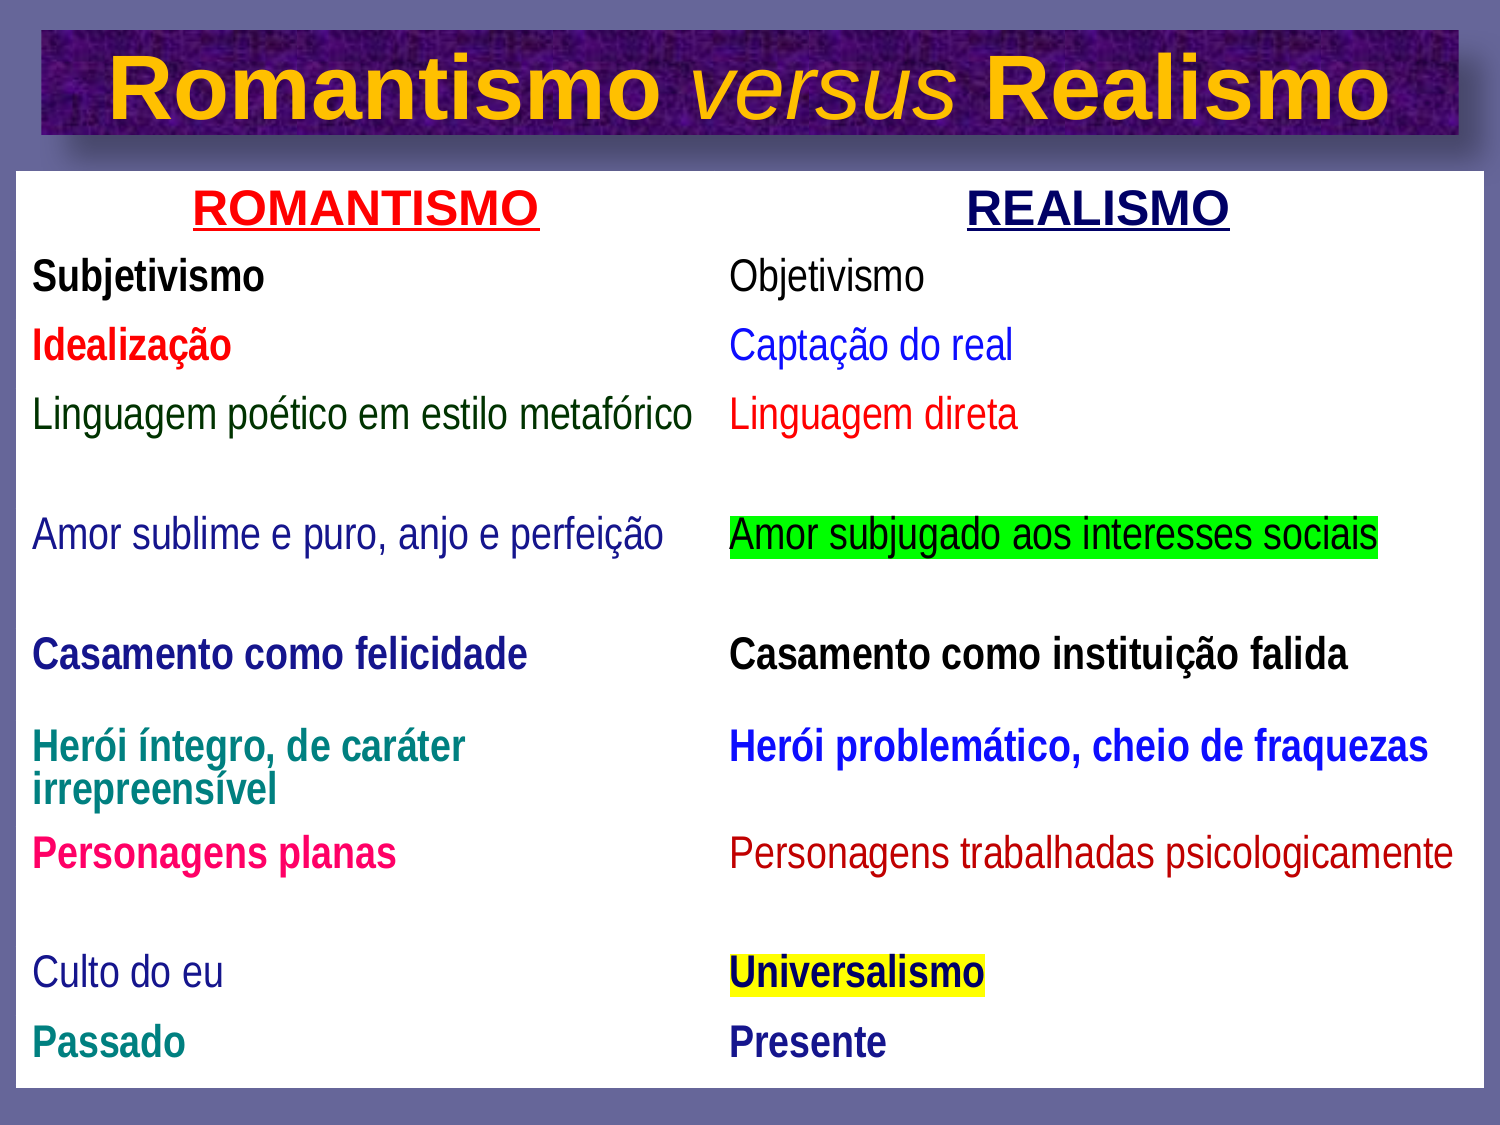

# Romantismo versus Realismo
| ROMANTISMO | REALISMO |
| --- | --- |
| Subjetivismo | Objetivismo |
| Idealização | Captação do real |
| Linguagem poético em estilo metafórico | Linguagem direta |
| Amor sublime e puro, anjo e perfeição | Amor subjugado aos interesses sociais |
| Casamento como felicidade | Casamento como instituição falida |
| Herói íntegro, de caráter irrepreensível | Herói problemático, cheio de fraquezas |
| Personagens planas | Personagens trabalhadas psicologicamente |
| Culto do eu | Universalismo |
| Passado | Presente |